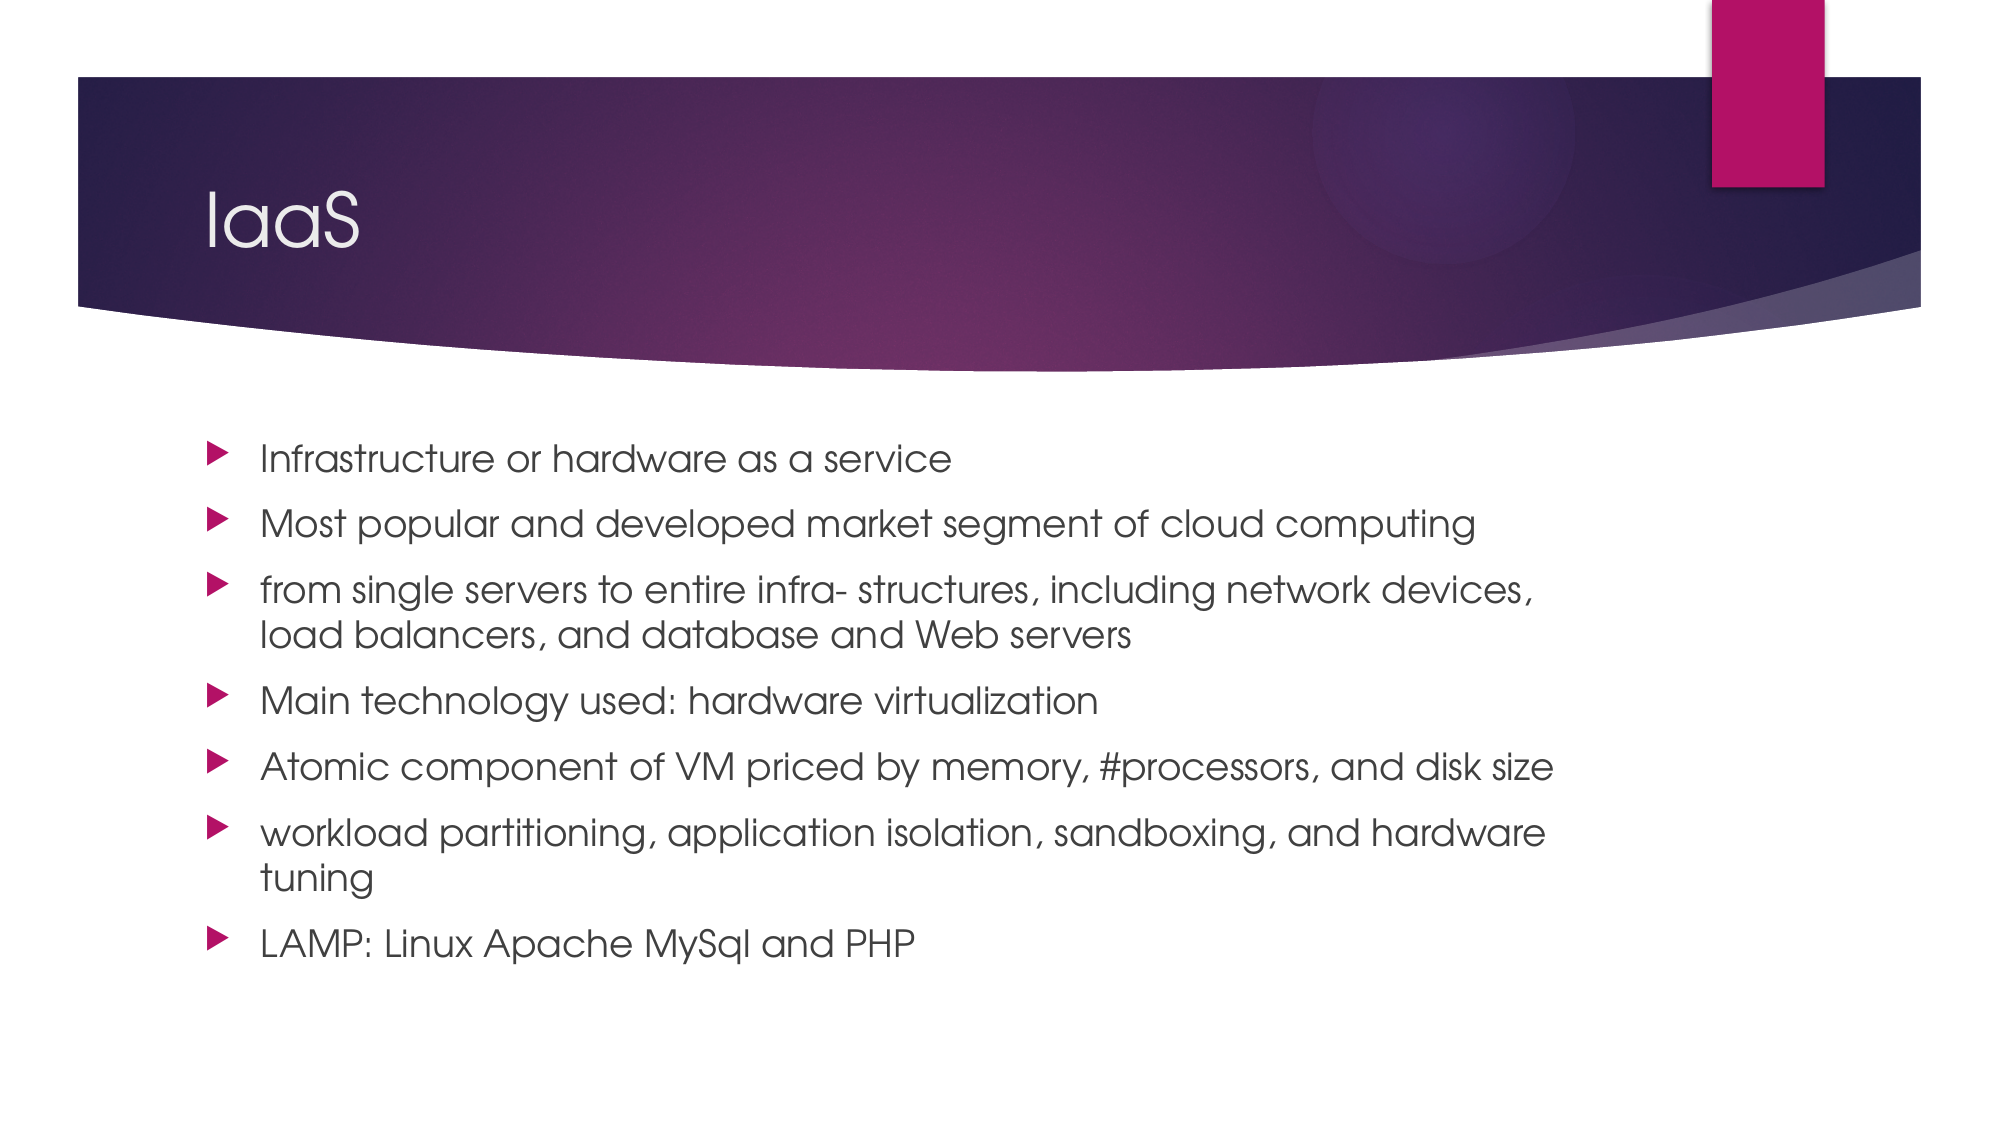

# IaaS
Infrastructure or hardware as a service
Most popular and developed market segment of cloud computing
from single servers to entire infra- structures, including network devices, load balancers, and database and Web servers
Main technology used: hardware virtualization
Atomic component of VM priced by memory, #processors, and disk size
workload partitioning, application isolation, sandboxing, and hardware tuning
LAMP: Linux Apache MySql and PHP